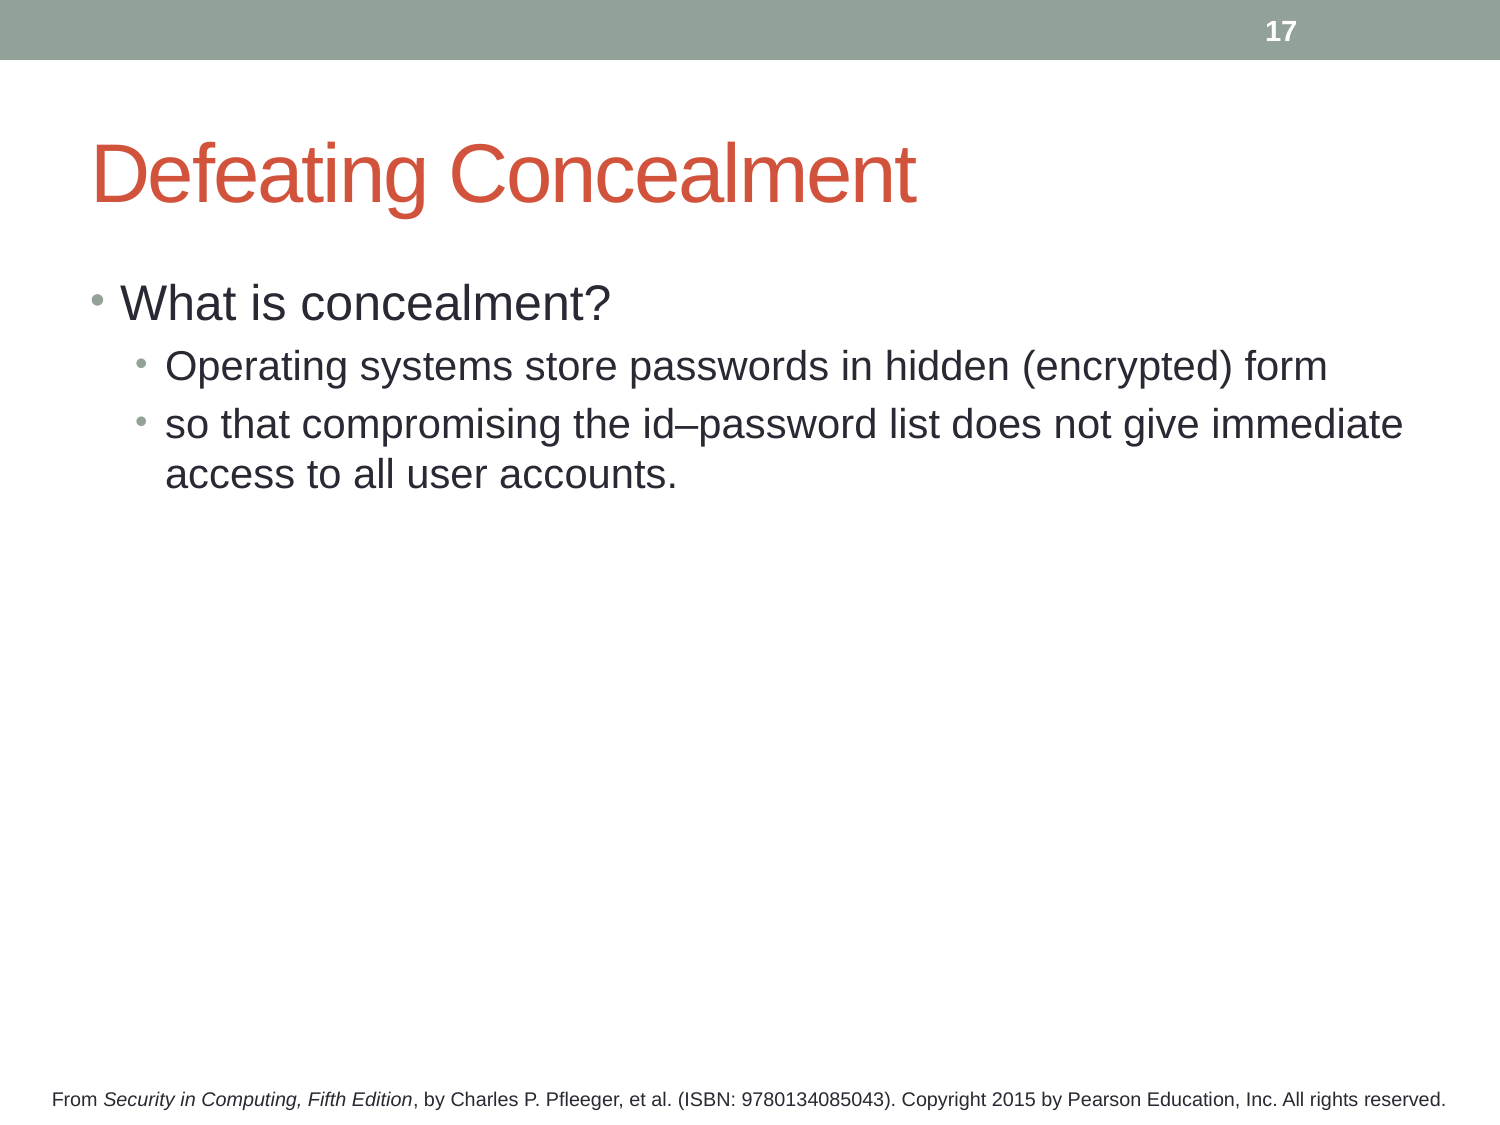

17
# Defeating Concealment
What is concealment?
Operating systems store passwords in hidden (encrypted) form
so that compromising the id–password list does not give immediate access to all user accounts.
From Security in Computing, Fifth Edition, by Charles P. Pfleeger, et al. (ISBN: 9780134085043). Copyright 2015 by Pearson Education, Inc. All rights reserved.